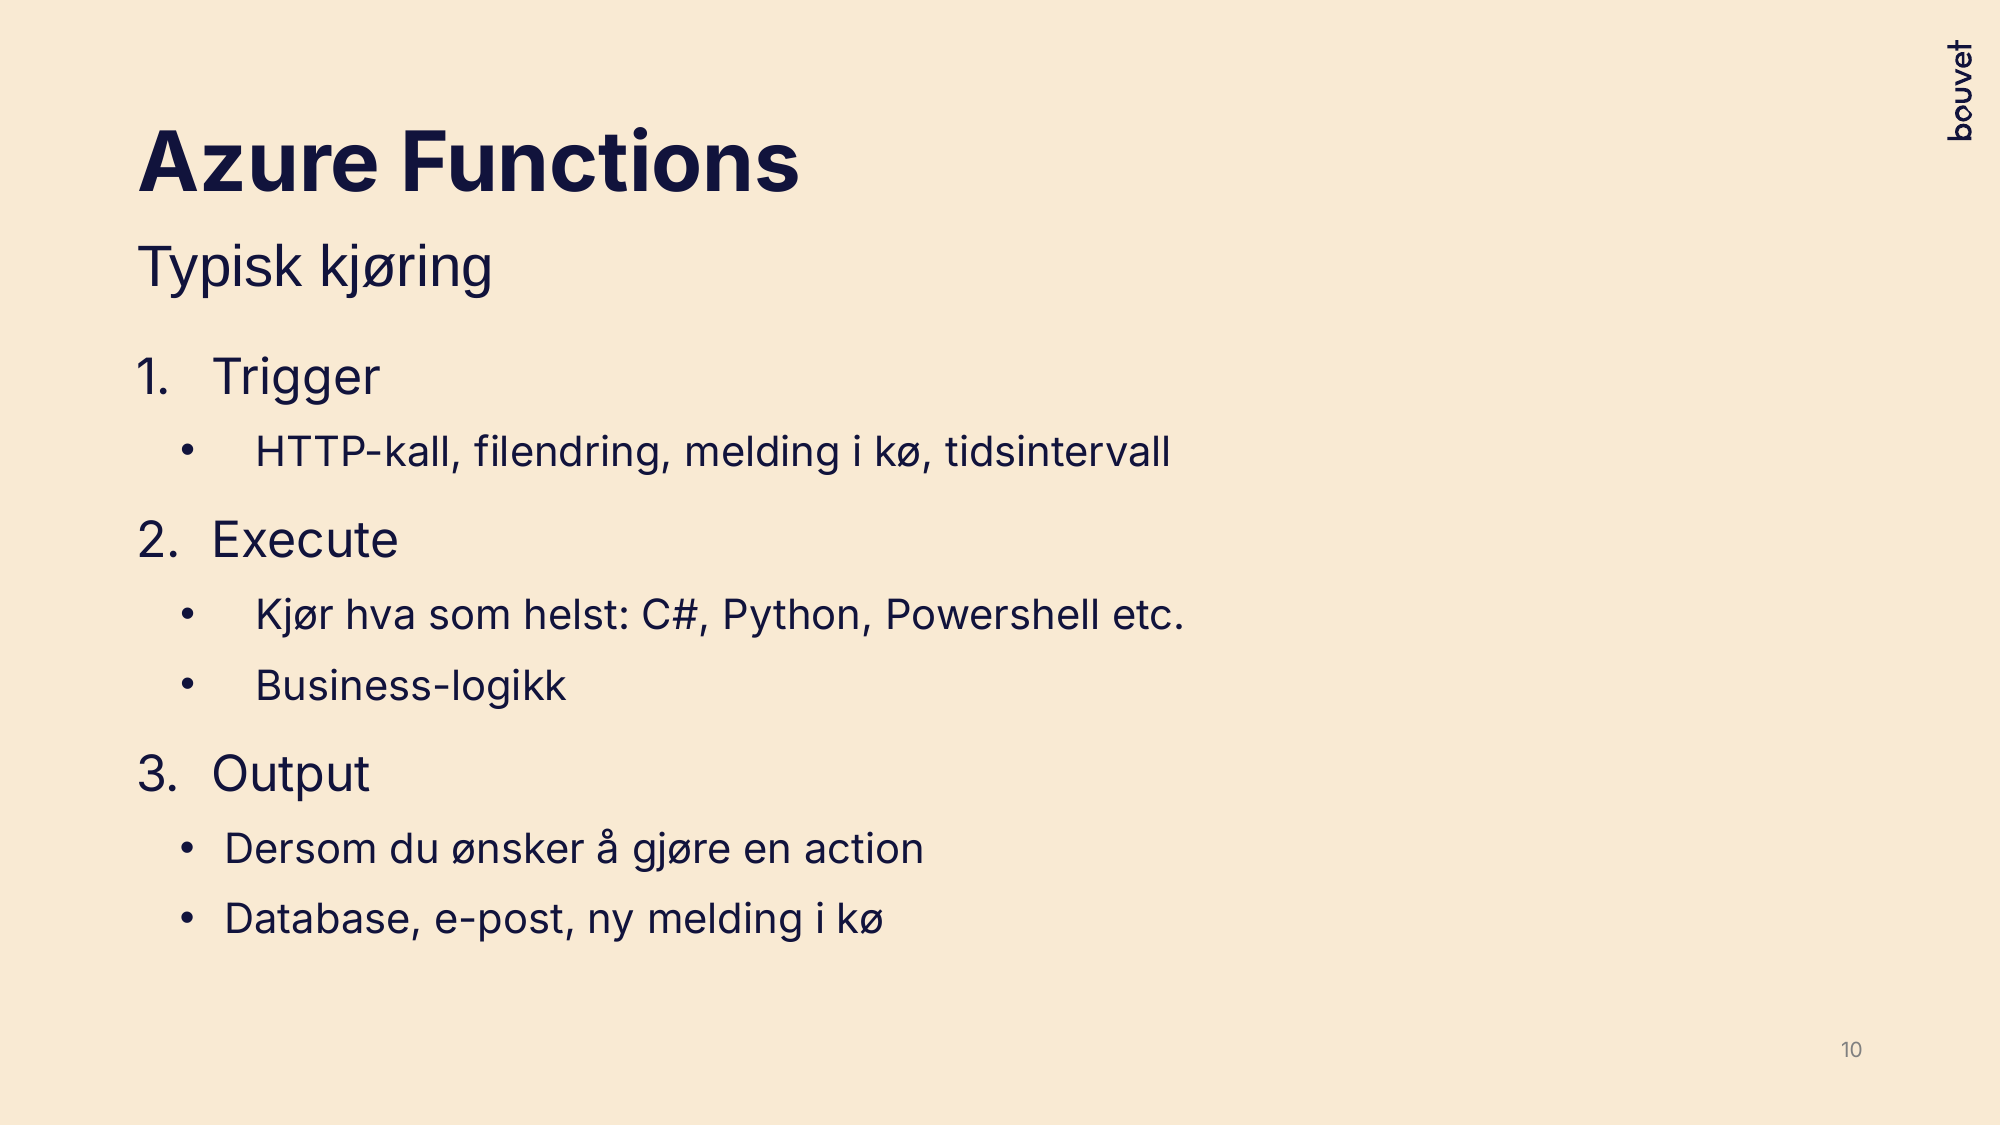

# Azure Functions
Typisk kjøring
Trigger
HTTP-kall, filendring, melding i kø, tidsintervall
Execute
Kjør hva som helst: C#, Python, Powershell etc.
Business-logikk
Output
Dersom du ønsker å gjøre en action
Database, e-post, ny melding i kø

10